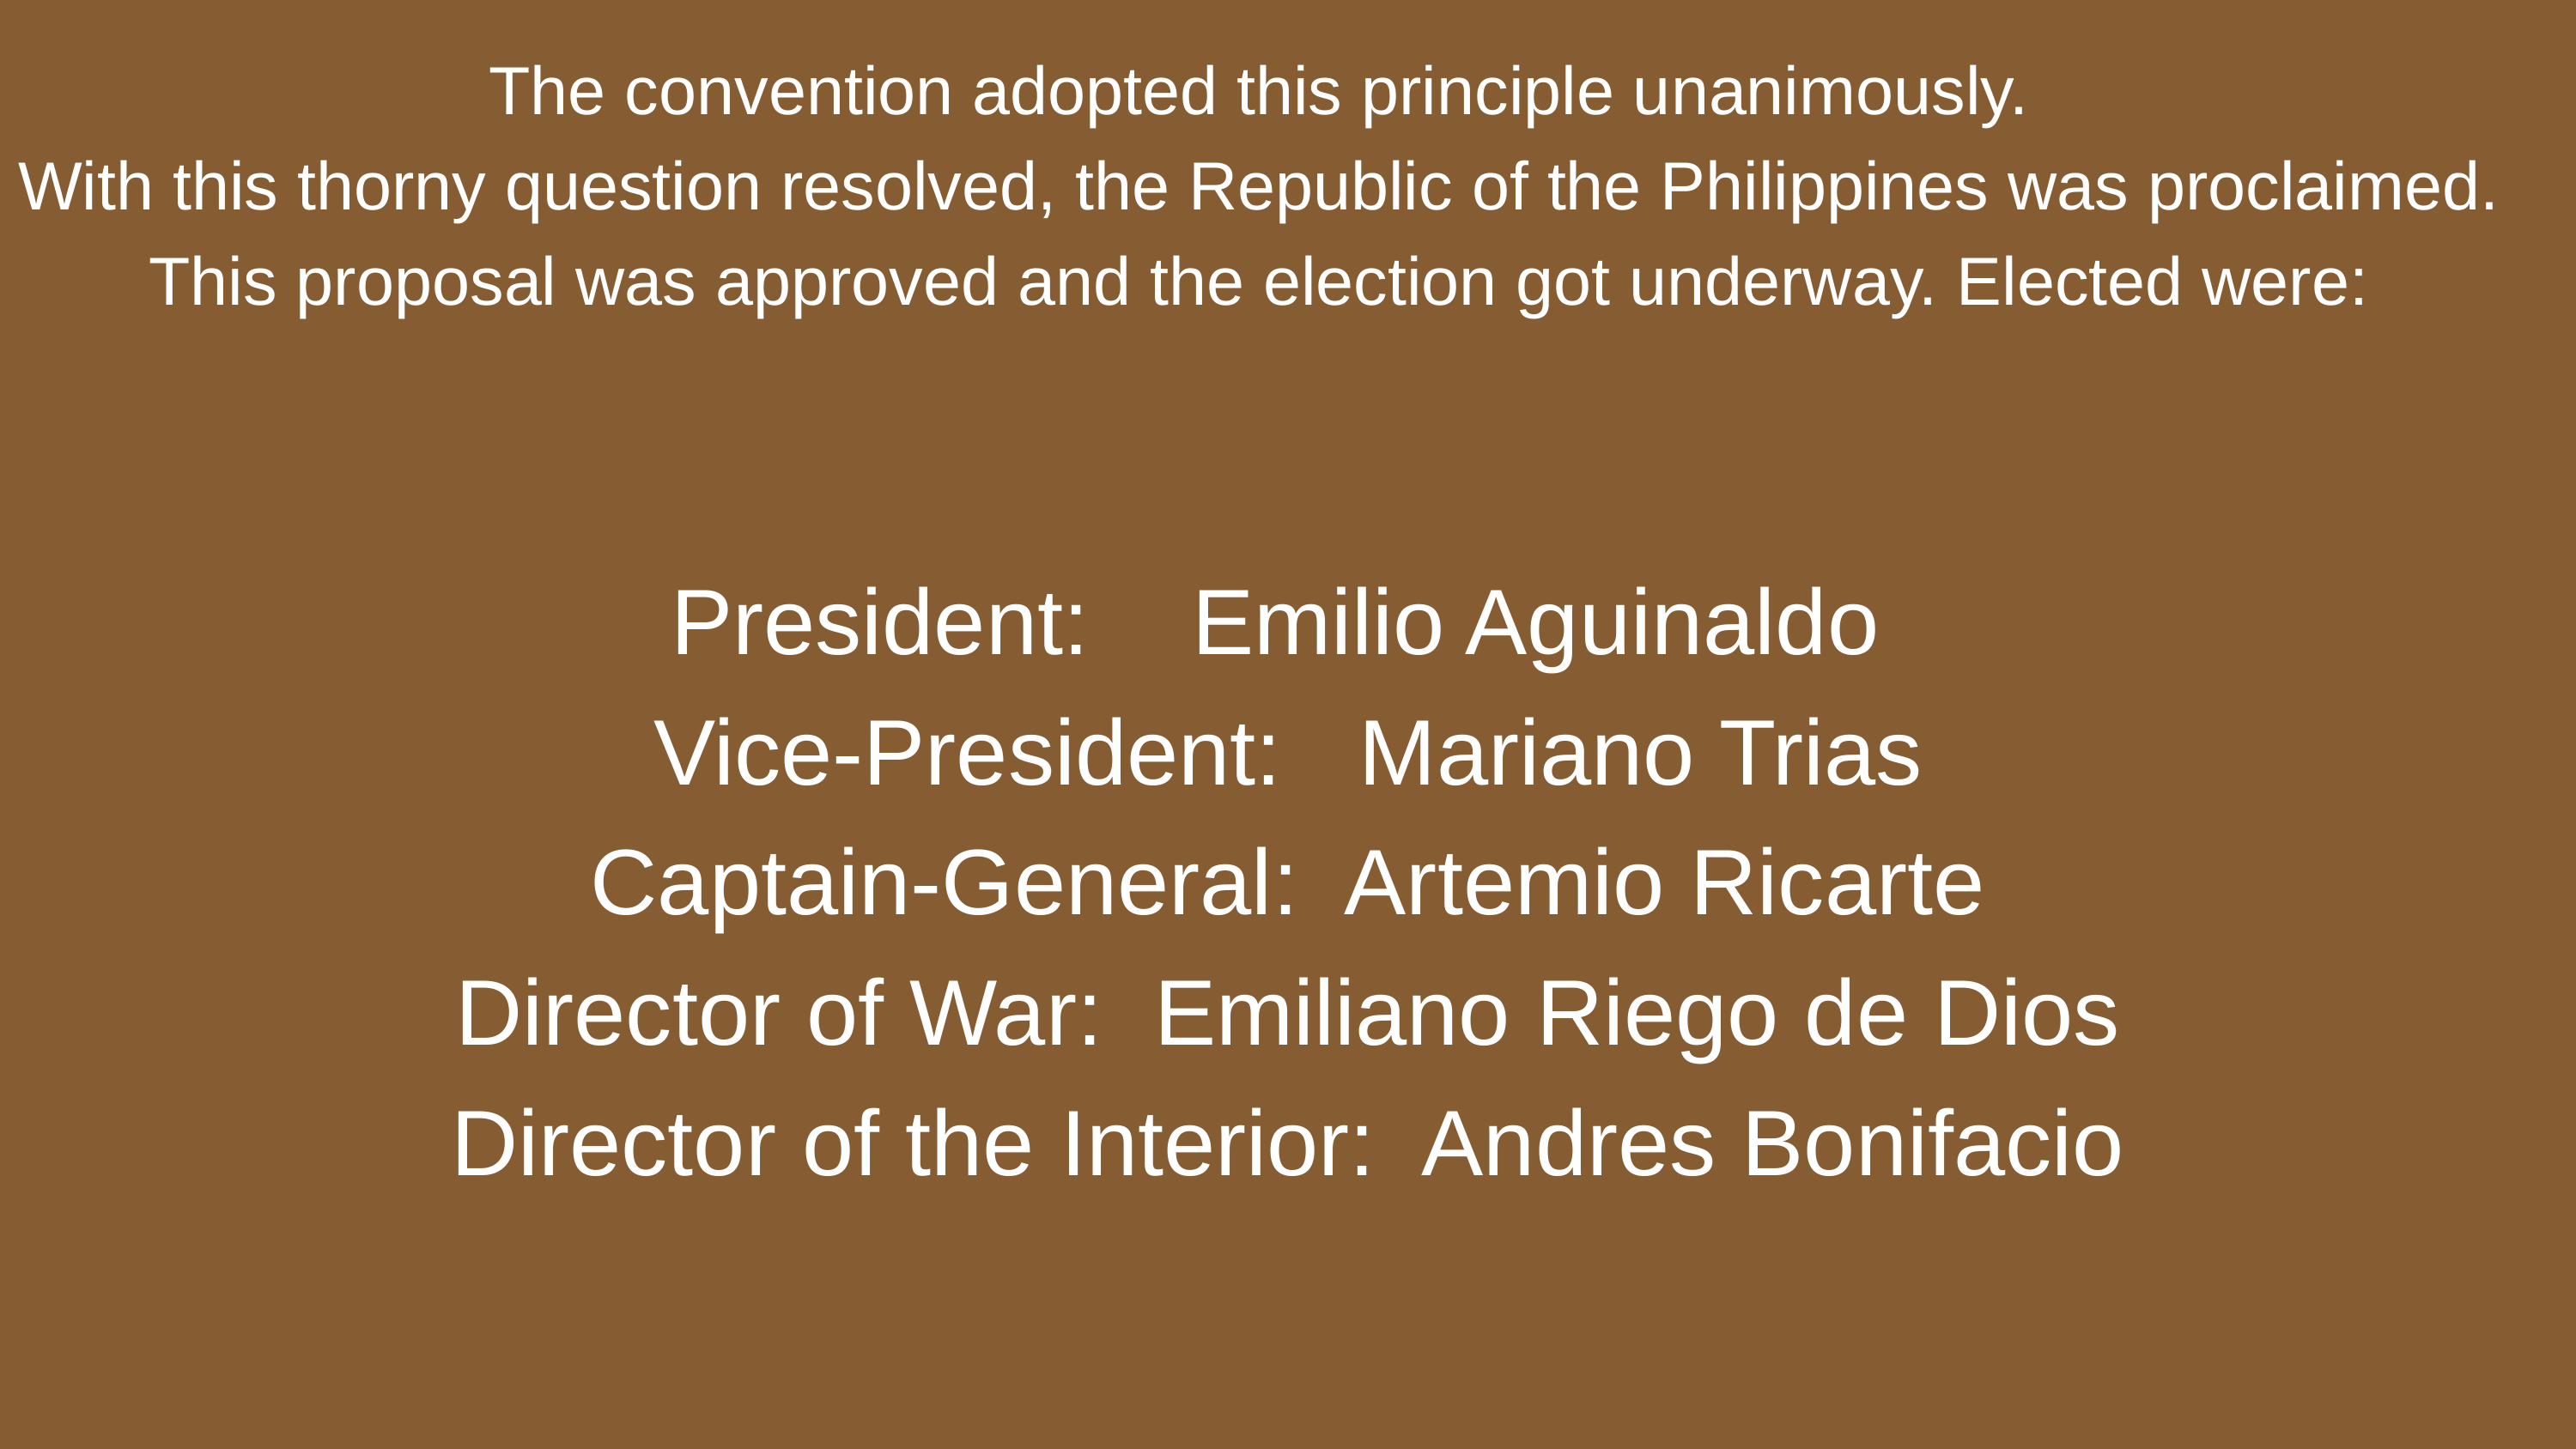

The convention adopted this principle unanimously.
With this thorny question resolved, the Republic of the Philippines was proclaimed. This proposal was approved and the election got underway. Elected were:

President:    Emilio Aguinaldo
Vice-President:   Mariano Trias
Captain-General:  Artemio Ricarte
Director of War:  Emiliano Riego de Dios
Director of the Interior:  Andres Bonifacio